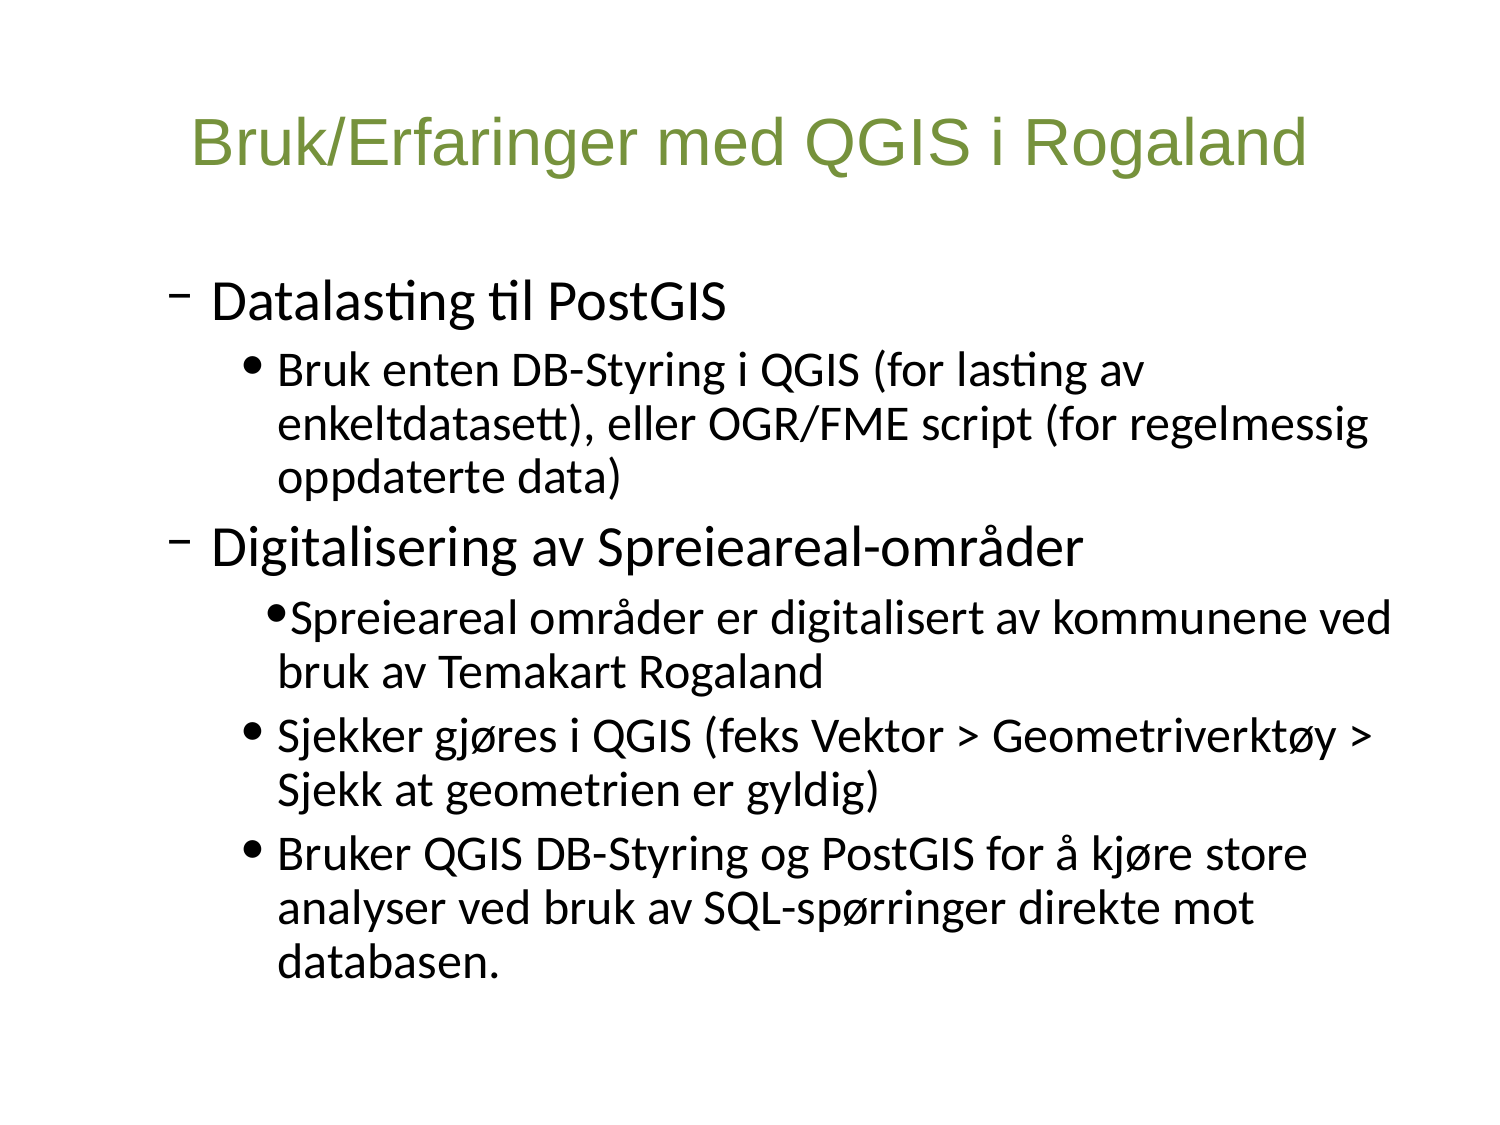

# Bruk/Erfaringer med QGIS i Rogaland
Datalasting til PostGIS
Bruk enten DB-Styring i QGIS (for lasting av enkeltdatasett), eller OGR/FME script (for regelmessig oppdaterte data)
Digitalisering av Spreieareal-områder
Spreieareal områder er digitalisert av kommunene ved bruk av Temakart Rogaland
Sjekker gjøres i QGIS (feks Vektor > Geometriverktøy > Sjekk at geometrien er gyldig)
Bruker QGIS DB-Styring og PostGIS for å kjøre store analyser ved bruk av SQL-spørringer direkte mot databasen.